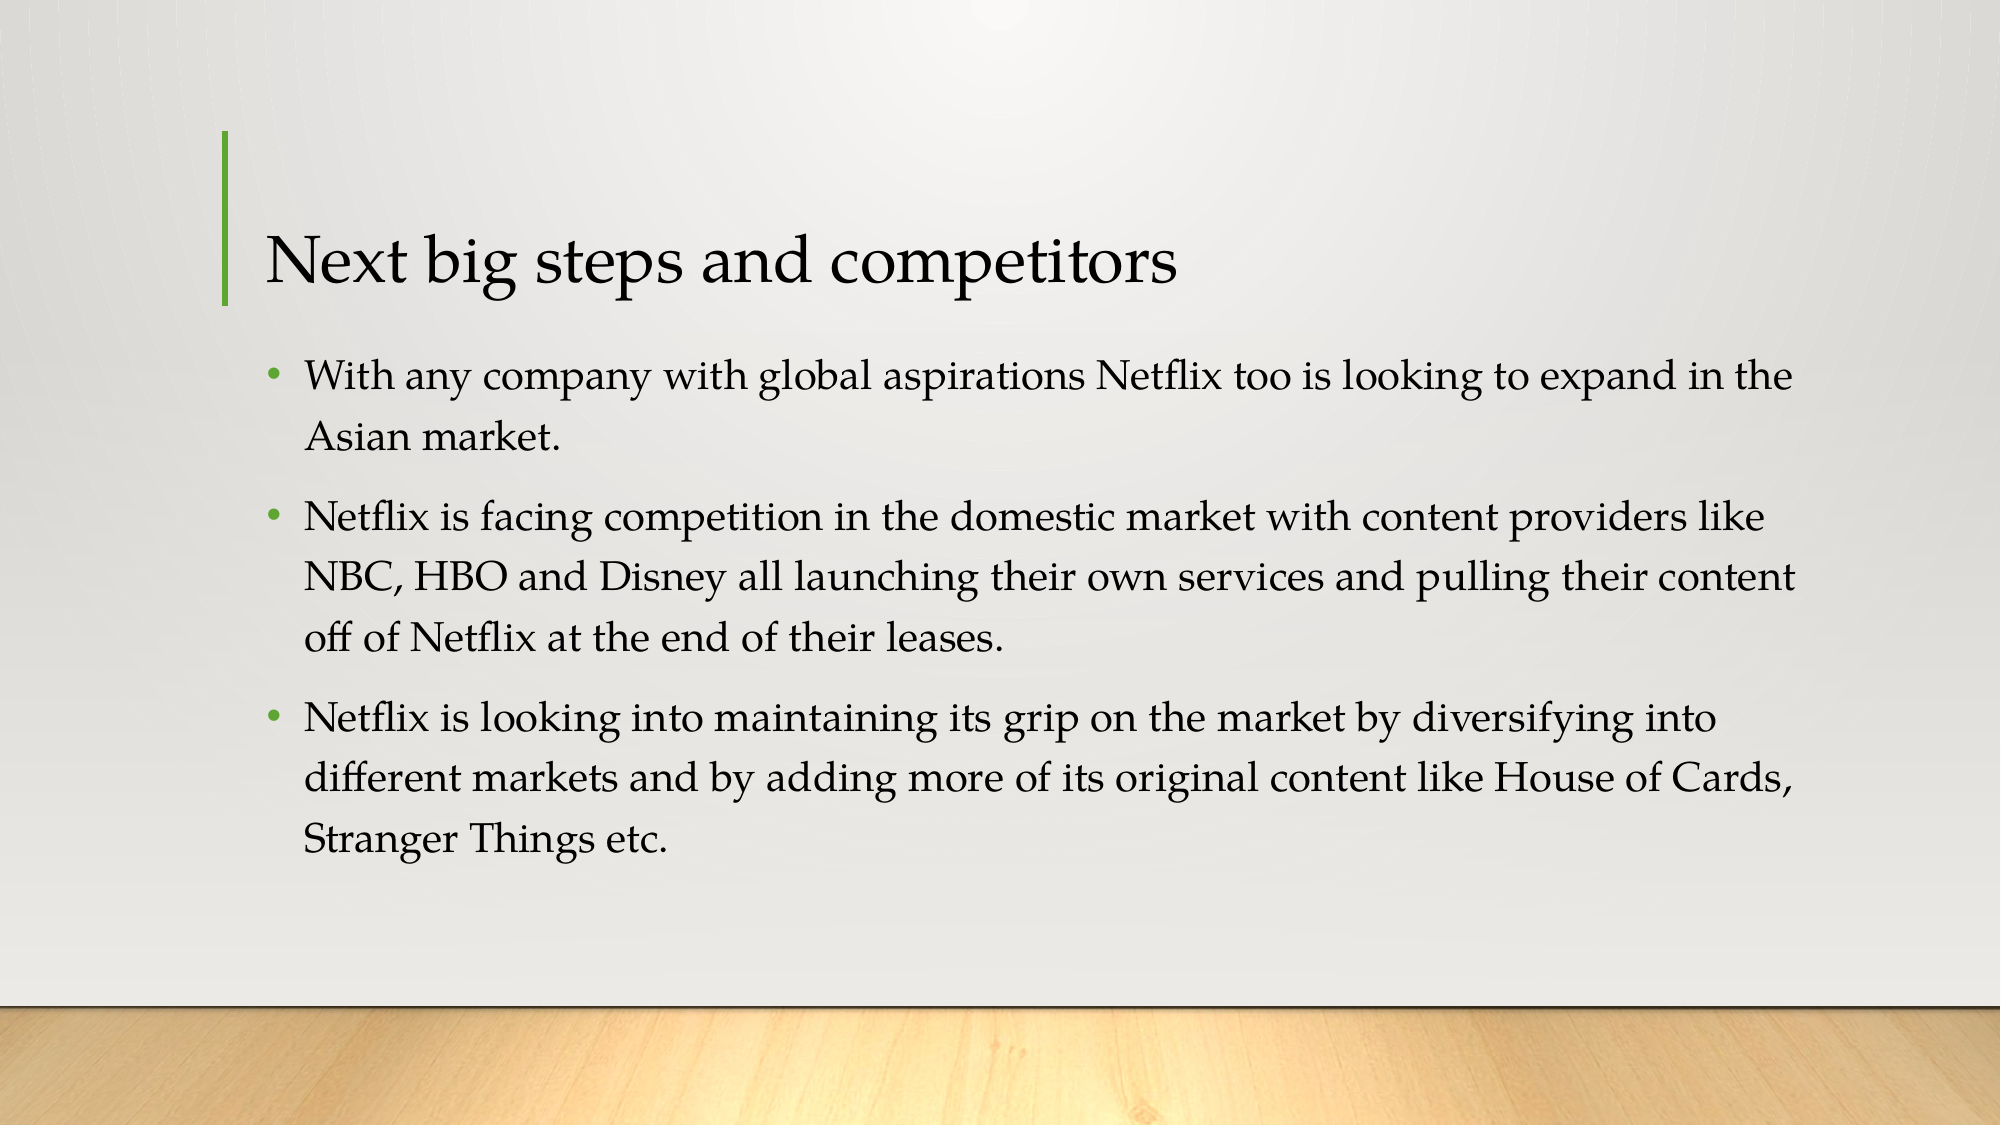

# Next big steps and competitors
With any company with global aspirations Netflix too is looking to expand in the Asian market.
Netflix is facing competition in the domestic market with content providers like NBC, HBO and Disney all launching their own services and pulling their content off of Netflix at the end of their leases.
Netflix is looking into maintaining its grip on the market by diversifying into different markets and by adding more of its original content like House of Cards, Stranger Things etc.